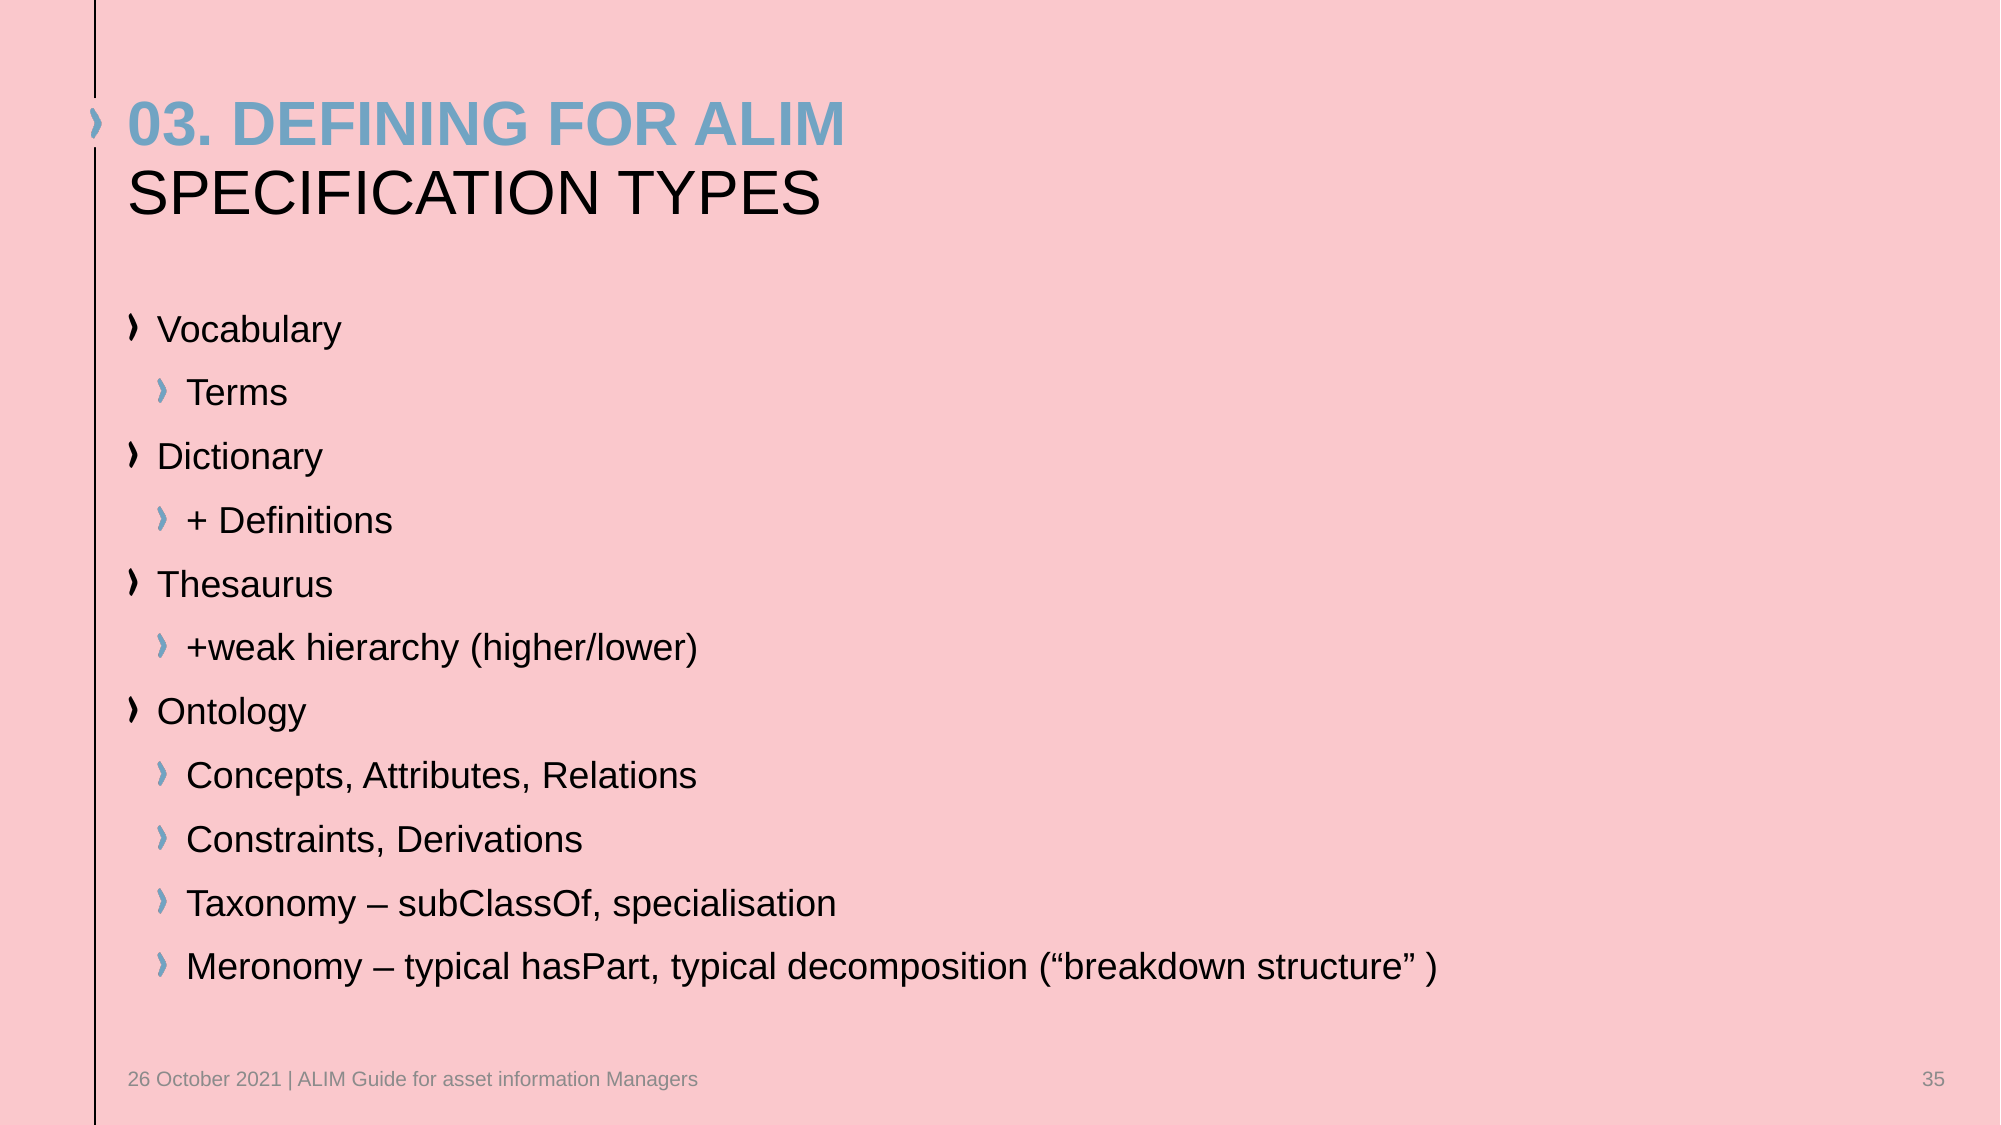

# 03. defining for ALIM
Specification types
Vocabulary
Terms
Dictionary
+ Definitions
Thesaurus
+weak hierarchy (higher/lower)
Ontology
Concepts, Attributes, Relations
Constraints, Derivations
Taxonomy – subClassOf, specialisation
Meronomy – typical hasPart, typical decomposition (“breakdown structure” )

26 October 2021 | ALIM Guide for asset information Managers

35